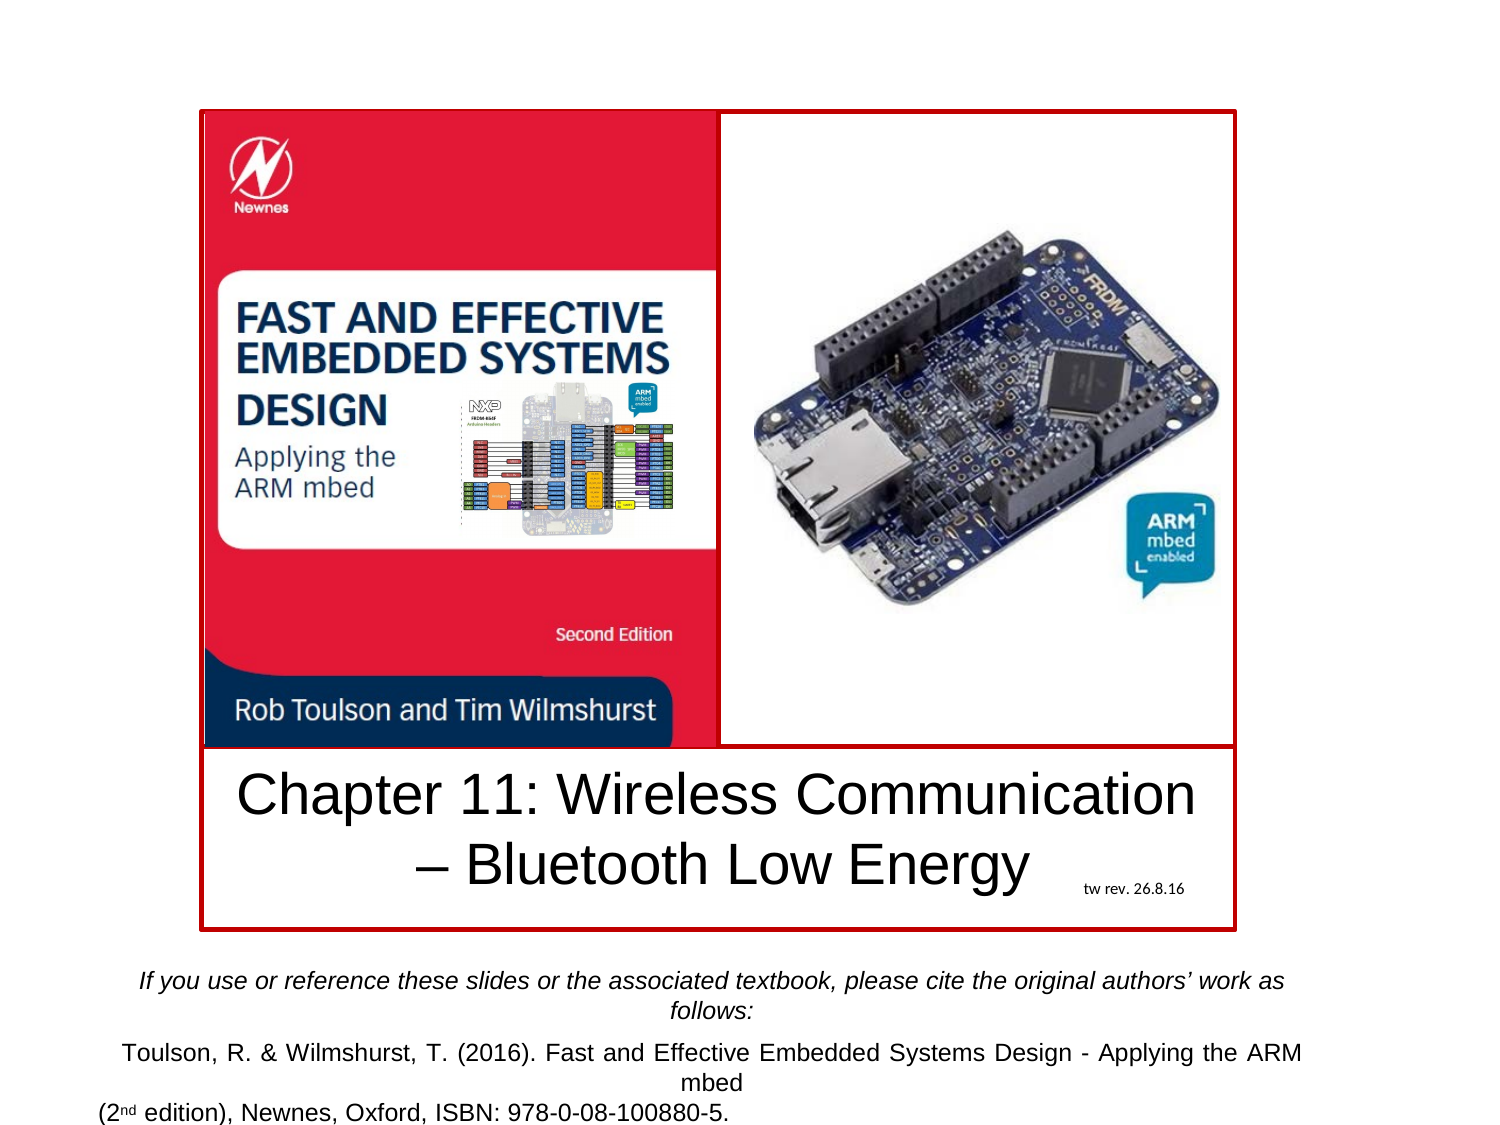

Chapter 11: Wireless Communication
– Bluetooth Low Energy
tw rev. 26.8.16
If you use or reference these slides or the associated textbook, please cite the original authors’ work as follows:

Toulson, R. & Wilmshurst, T. (2016). Fast and Effective Embedded Systems Design - Applying the ARM mbed
(2nd  edition), Newnes, Oxford, ISBN: 978-0-08-100880-5.

www.embedded-knowhow.co.uk